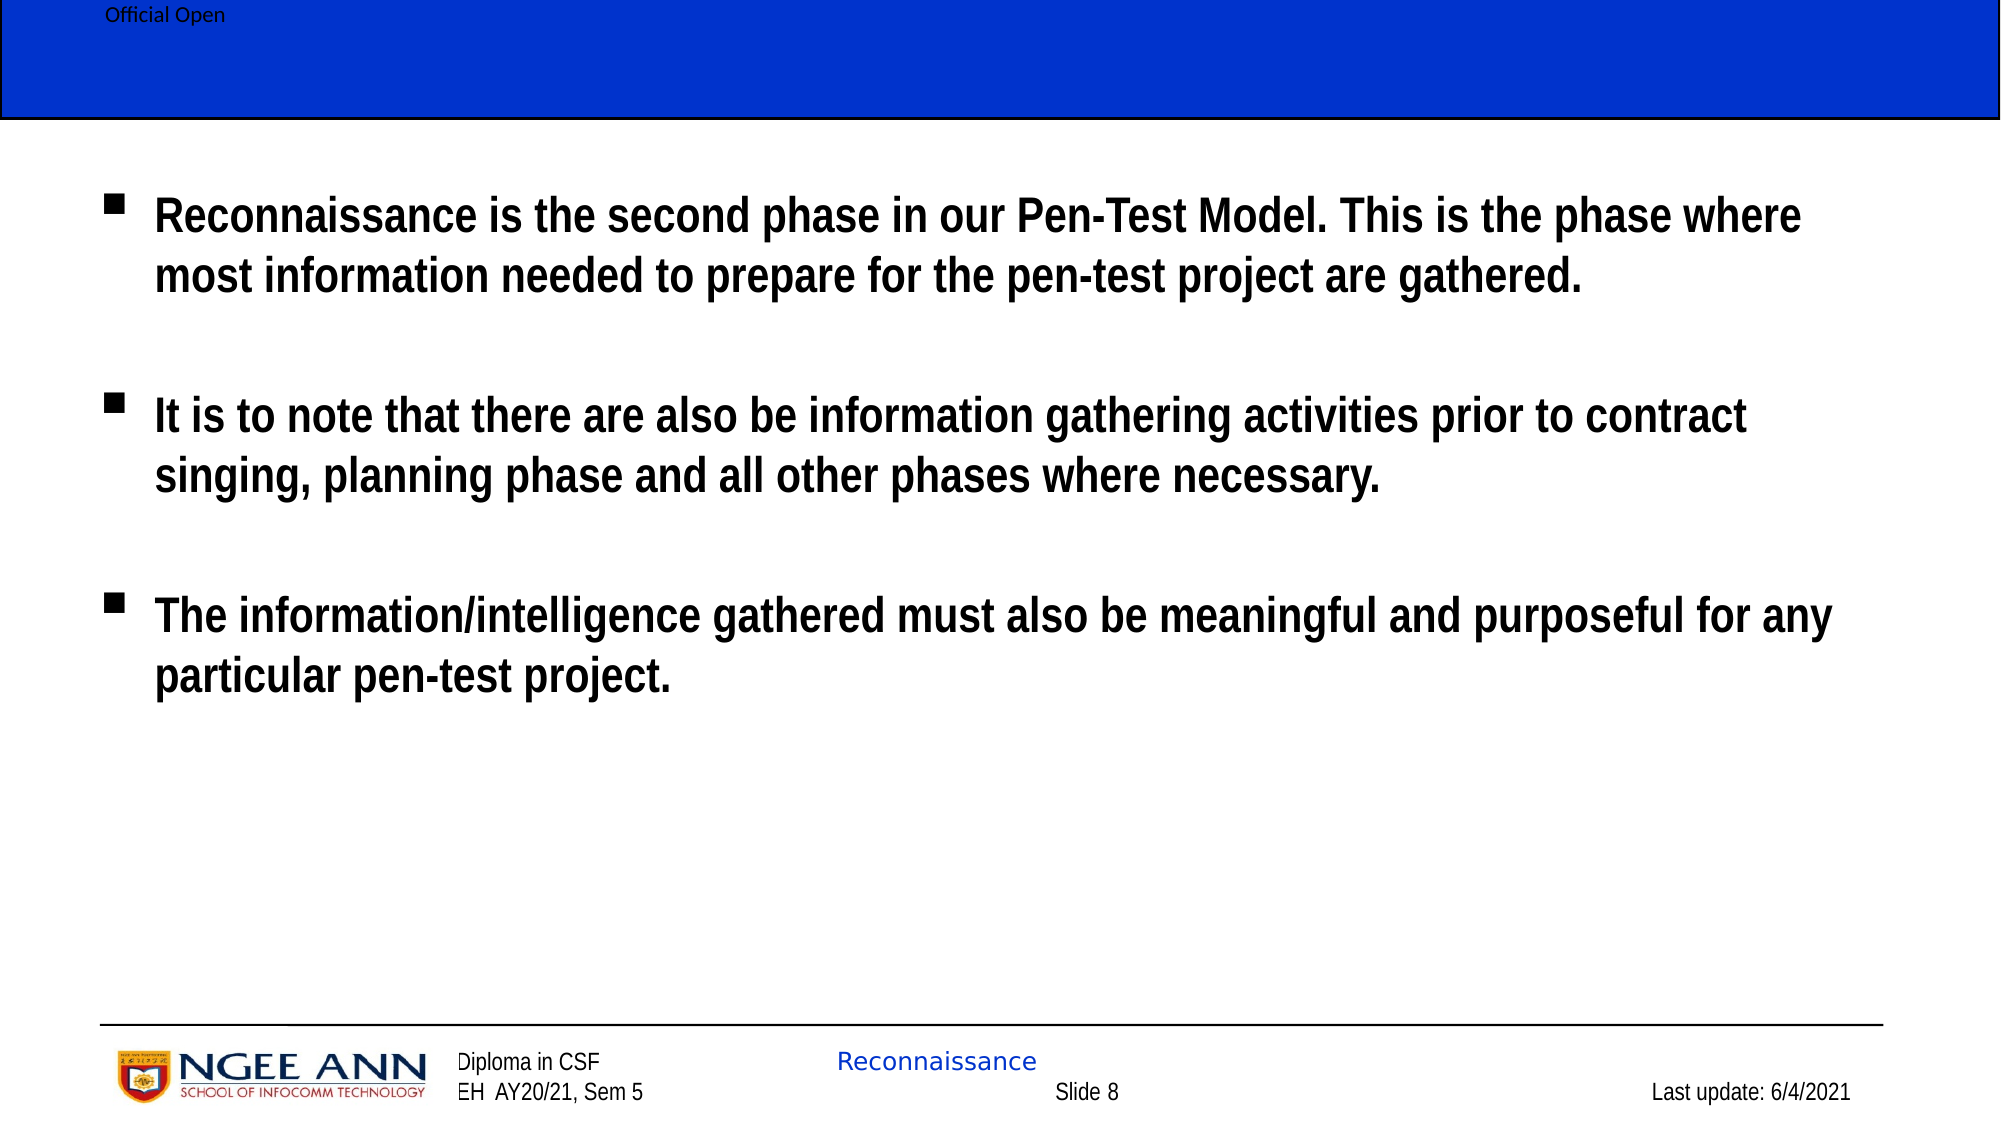

Reconnaissance is the second phase in our Pen-Test Model. This is the phase where most information needed to prepare for the pen-test project are gathered.

It is to note that there are also be information gathering activities prior to contract singing, planning phase and all other phases where necessary.

The information/intelligence gathered must also be meaningful and purposeful for any particular pen-test project.